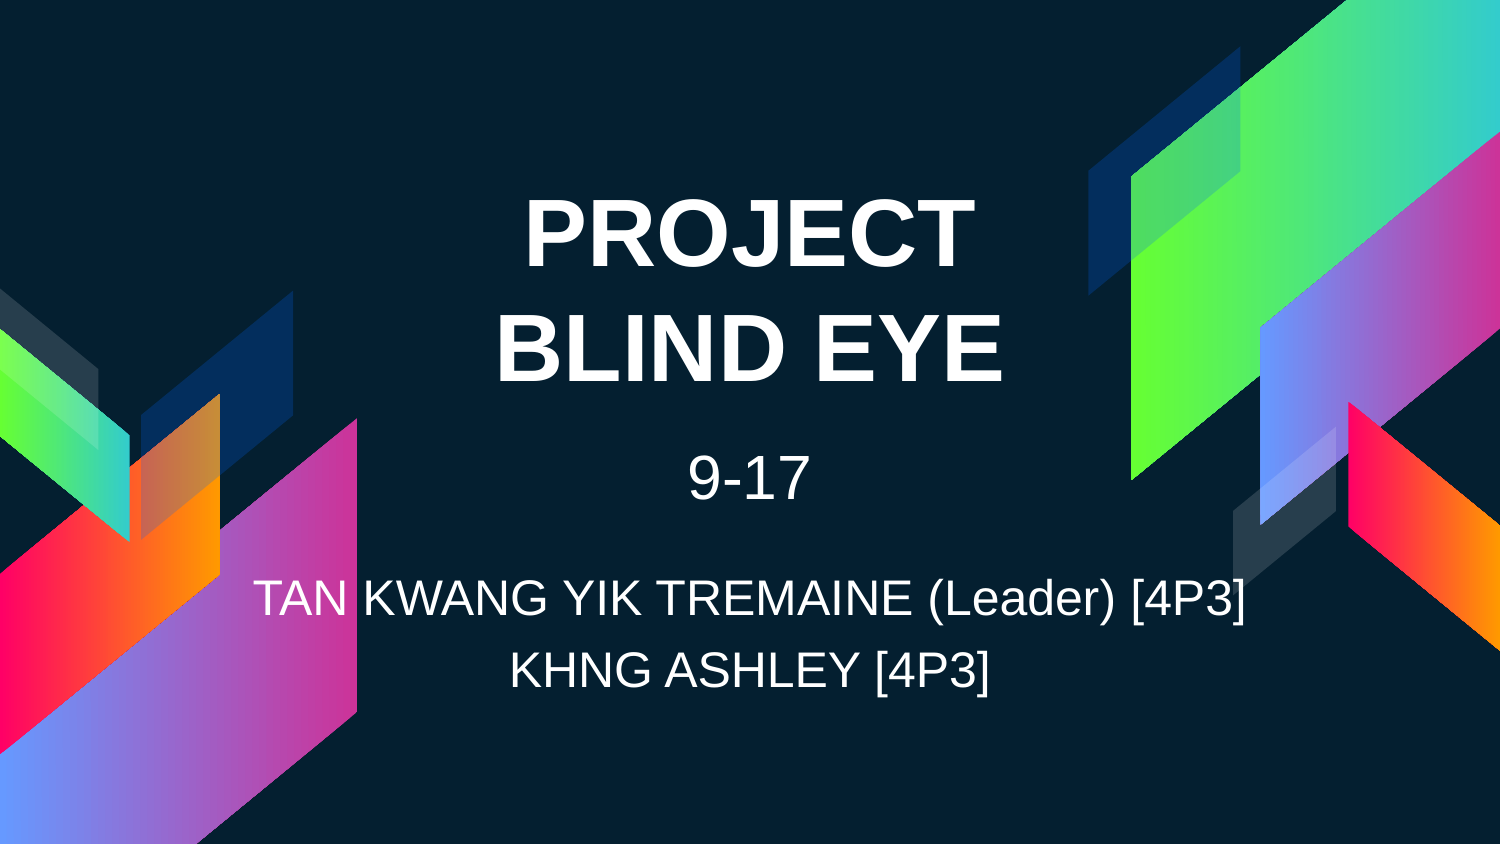

# PROJECT BLIND EYE
9-17
TAN KWANG YIK TREMAINE (Leader) [4P3]
KHNG ASHLEY [4P3]